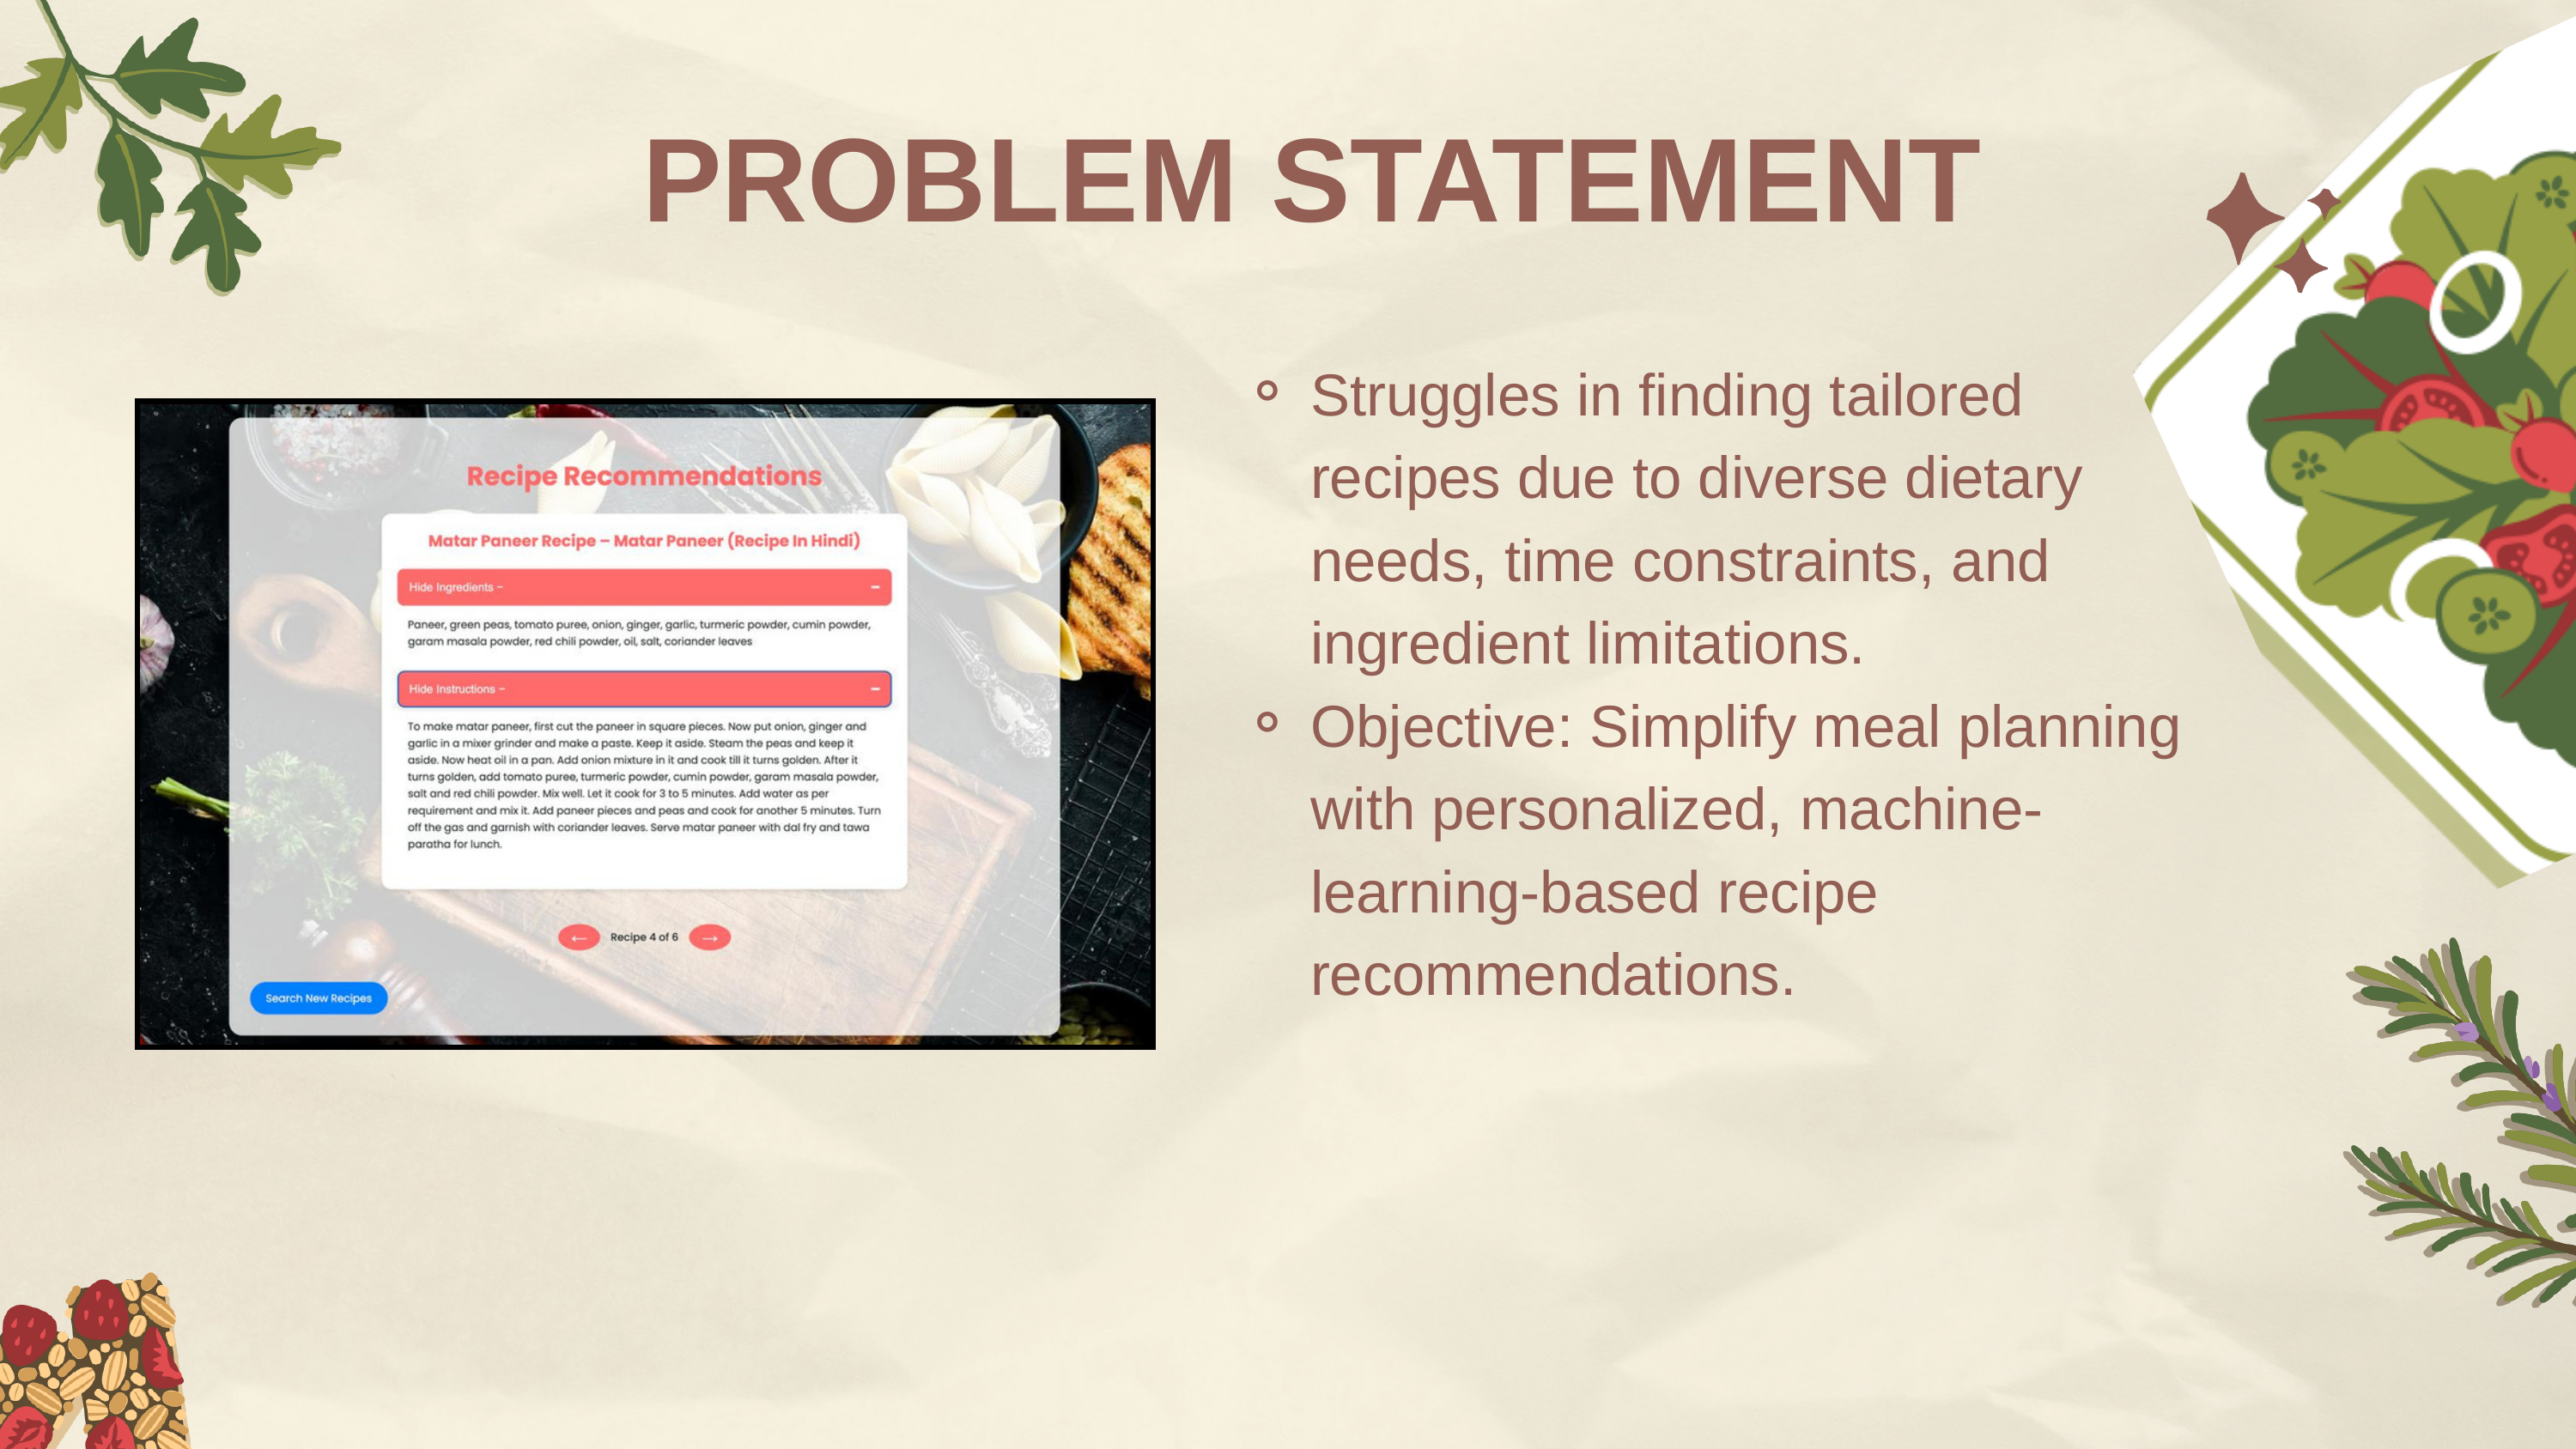

PROBLEM STATEMENT

Struggles in finding tailored recipes due to diverse dietary needs, time constraints, and ingredient limitations.
Objective: Simplify meal planning with personalized, machine-learning-based recipe recommendations.